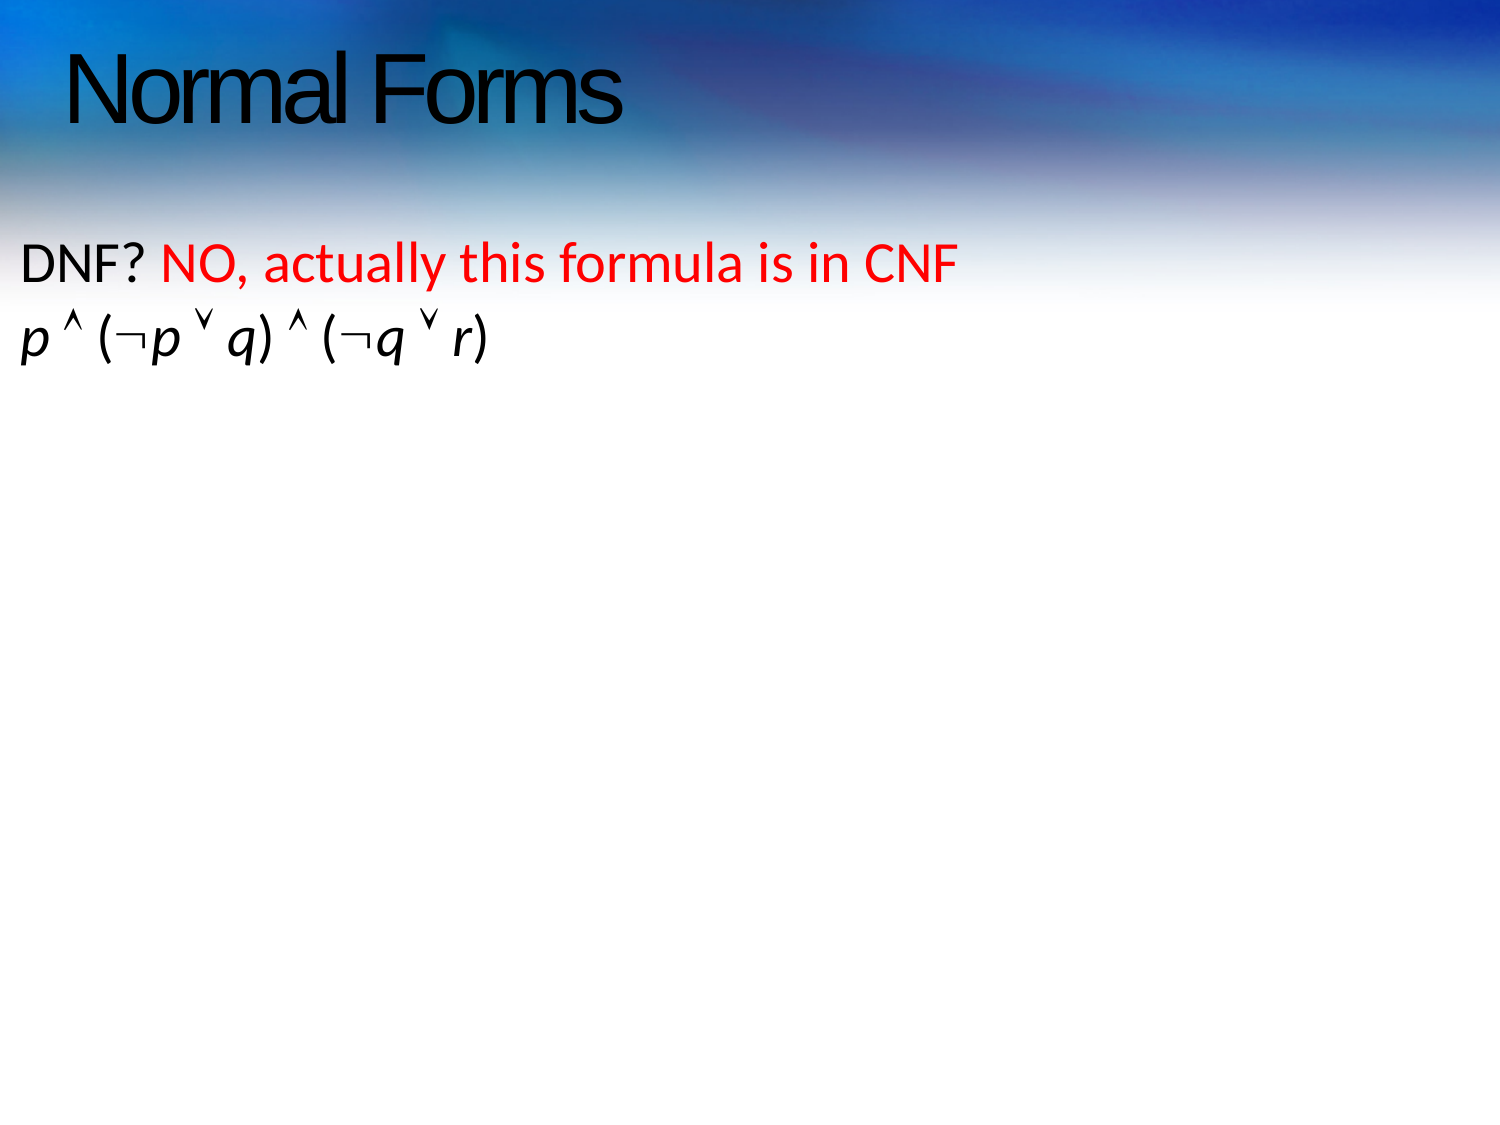

# Normal Forms
DNF? NO, actually this formula is in CNF
p ∧ (¬p ∨ q) ∧ (¬q ∨ r)